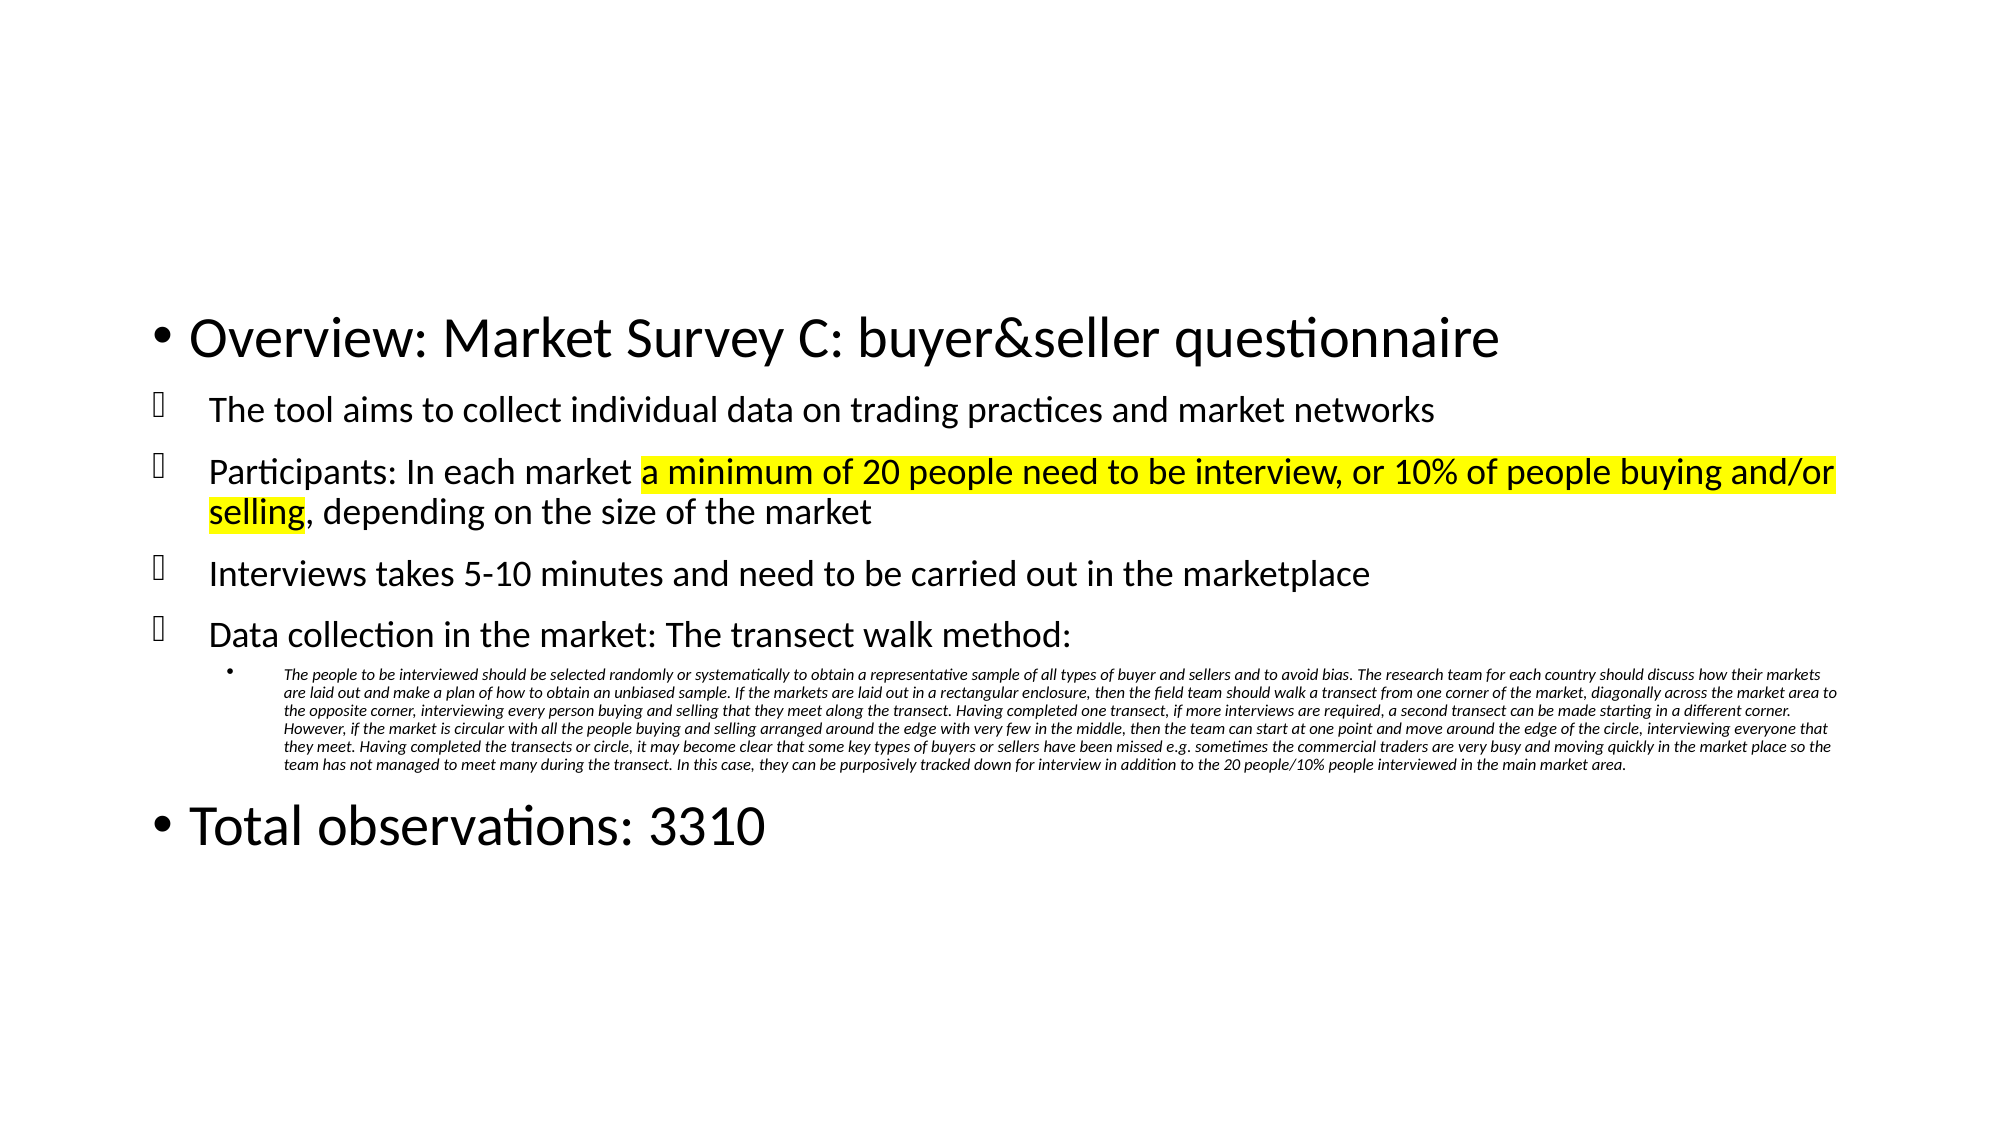

#
Overview: Market Survey C: buyer&seller questionnaire
The tool aims to collect individual data on trading practices and market networks
Participants: In each market a minimum of 20 people need to be interview, or 10% of people buying and/or selling, depending on the size of the market
Interviews takes 5-10 minutes and need to be carried out in the marketplace
Data collection in the market: The transect walk method:
The people to be interviewed should be selected randomly or systematically to obtain a representative sample of all types of buyer and sellers and to avoid bias. The research team for each country should discuss how their markets are laid out and make a plan of how to obtain an unbiased sample. If the markets are laid out in a rectangular enclosure, then the field team should walk a transect from one corner of the market, diagonally across the market area to the opposite corner, interviewing every person buying and selling that they meet along the transect. Having completed one transect, if more interviews are required, a second transect can be made starting in a different corner. However, if the market is circular with all the people buying and selling arranged around the edge with very few in the middle, then the team can start at one point and move around the edge of the circle, interviewing everyone that they meet. Having completed the transects or circle, it may become clear that some key types of buyers or sellers have been missed e.g. sometimes the commercial traders are very busy and moving quickly in the market place so the team has not managed to meet many during the transect. In this case, they can be purposively tracked down for interview in addition to the 20 people/10% people interviewed in the main market area.
Total observations: 3310